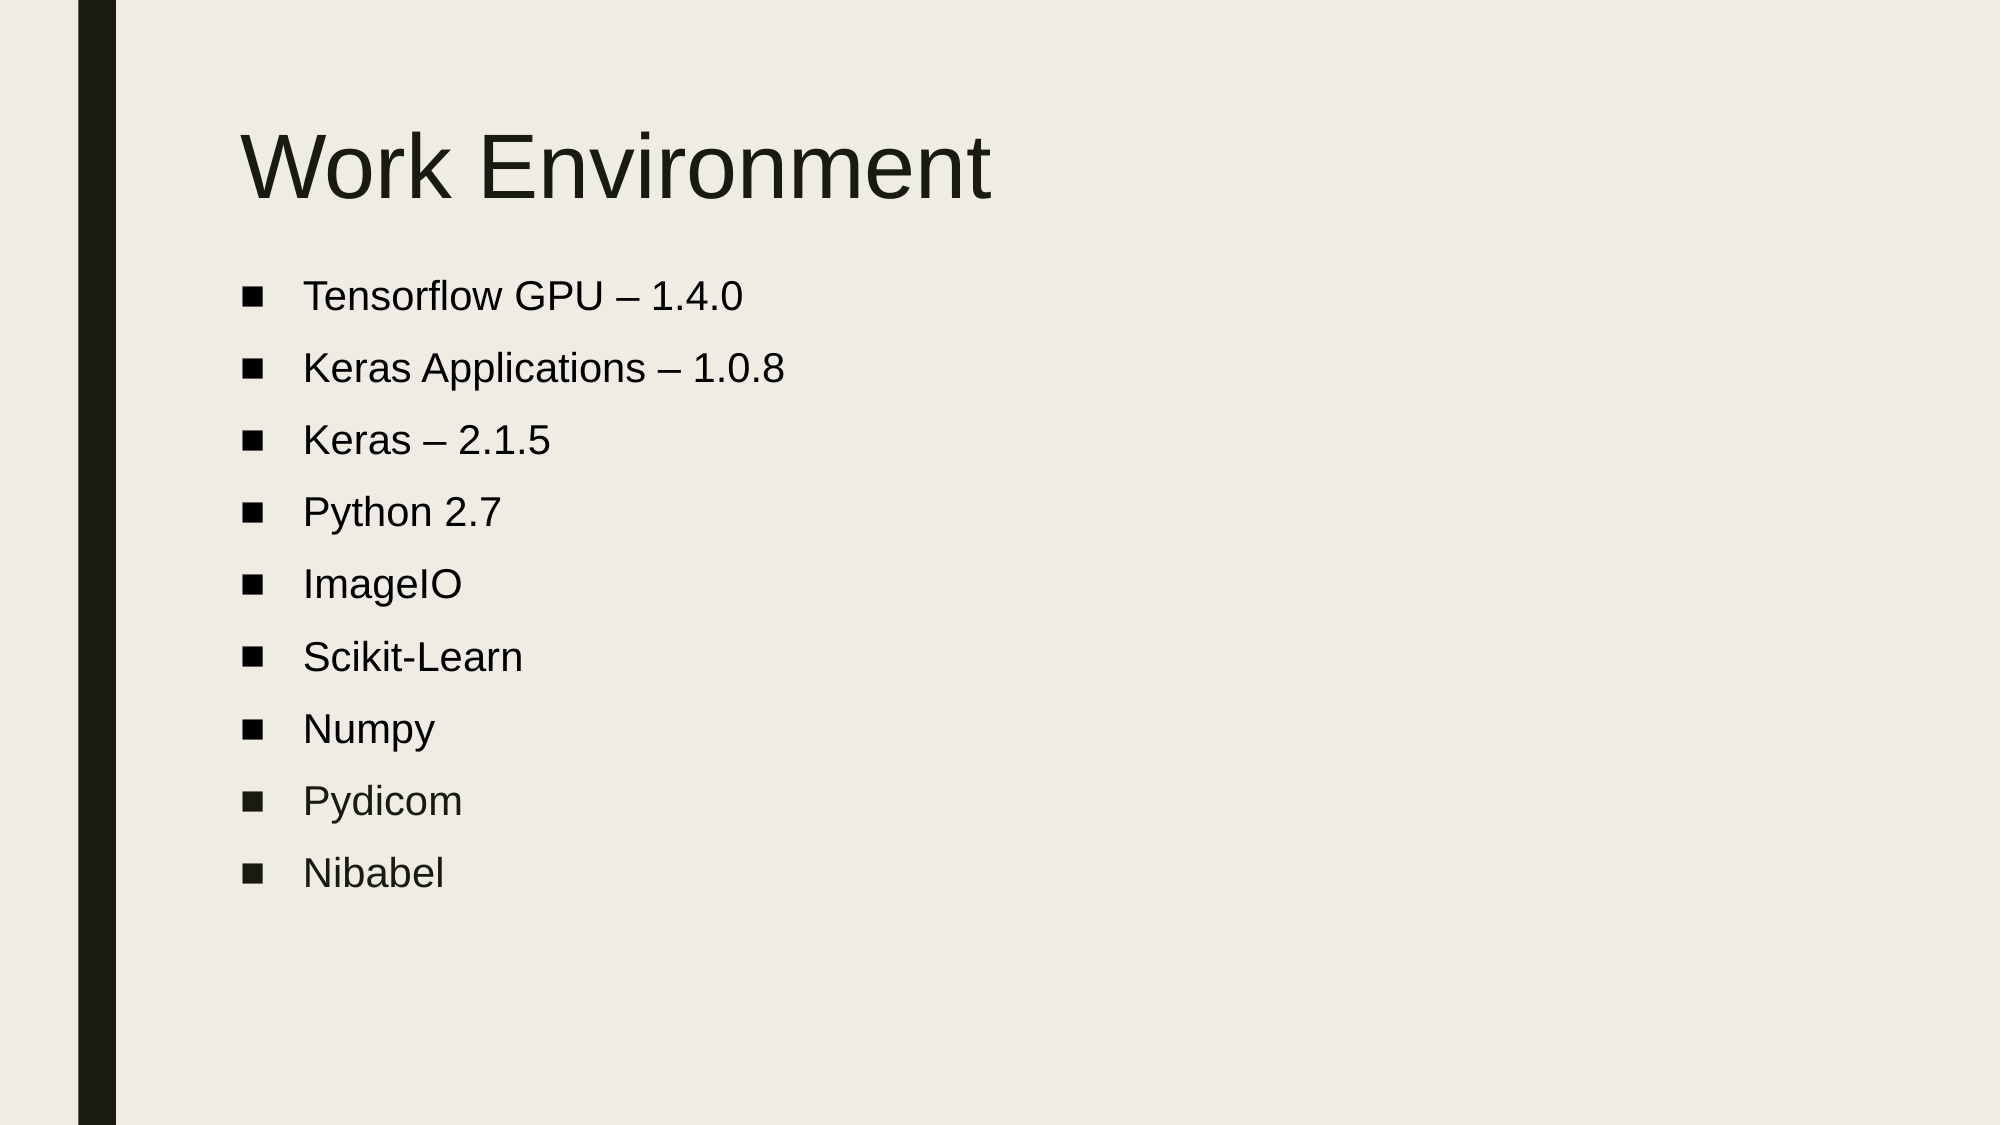

# Work Environment
Tensorflow GPU – 1.4.0
Keras Applications – 1.0.8
Keras – 2.1.5
Python 2.7
ImageIO
Scikit-Learn
Numpy
Pydicom
Nibabel